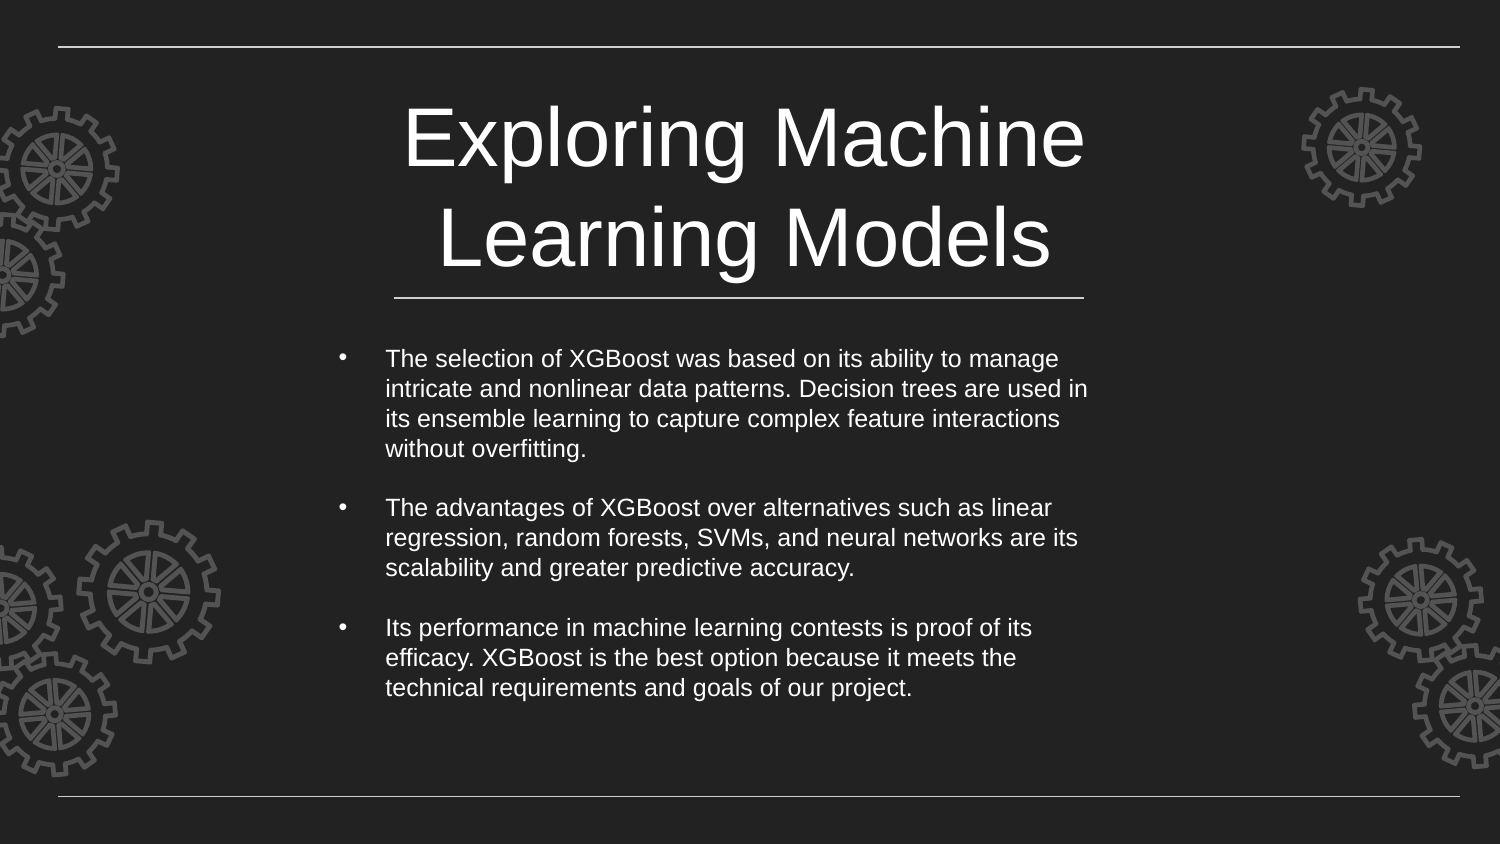

# Exploring Machine Learning Models
The selection of XGBoost was based on its ability to manage intricate and nonlinear data patterns. Decision trees are used in its ensemble learning to capture complex feature interactions without overfitting.

The advantages of XGBoost over alternatives such as linear regression, random forests, SVMs, and neural networks are its scalability and greater predictive accuracy.

Its performance in machine learning contests is proof of its efficacy. XGBoost is the best option because it meets the technical requirements and goals of our project.